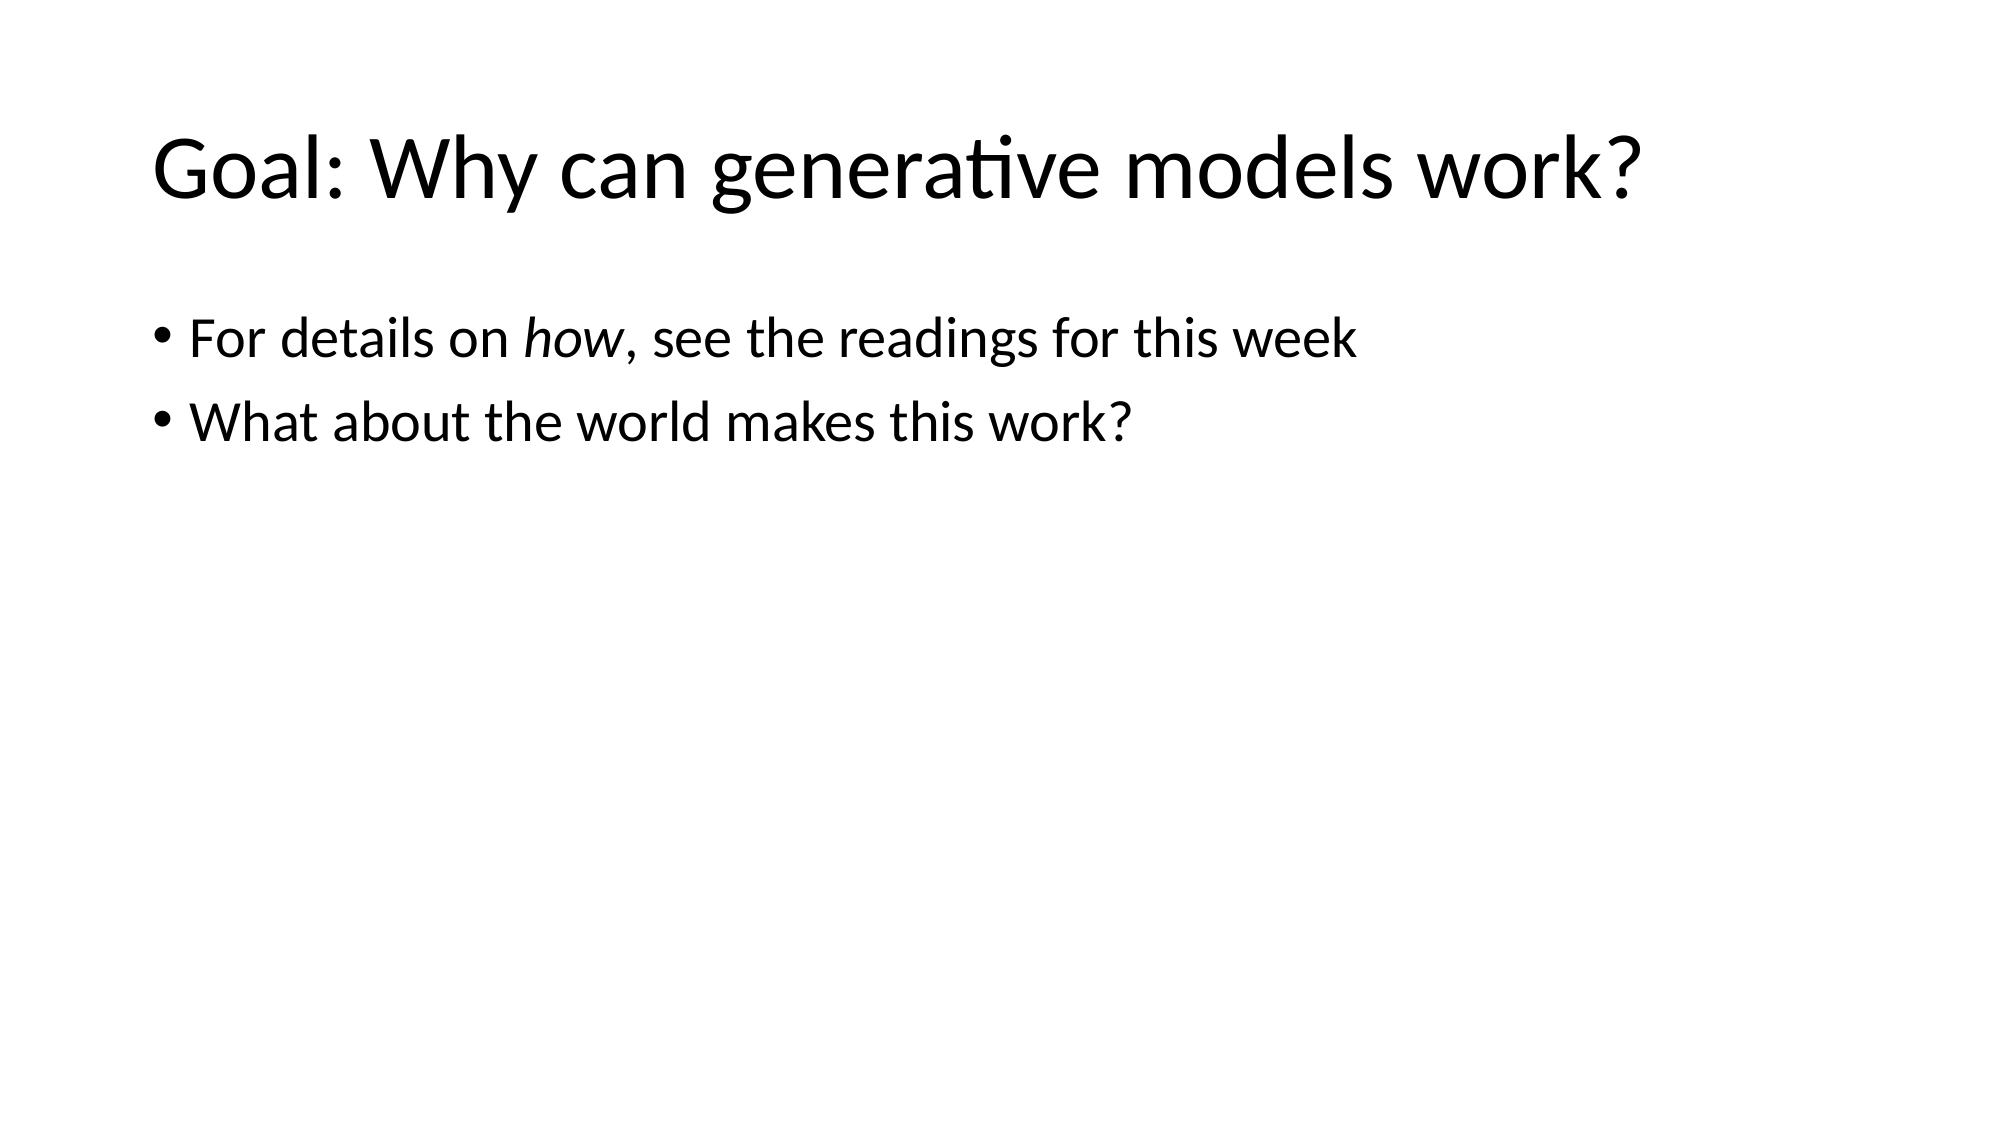

# Goal: Why can generative models work?
For details on how, see the readings for this week
What about the world makes this work?